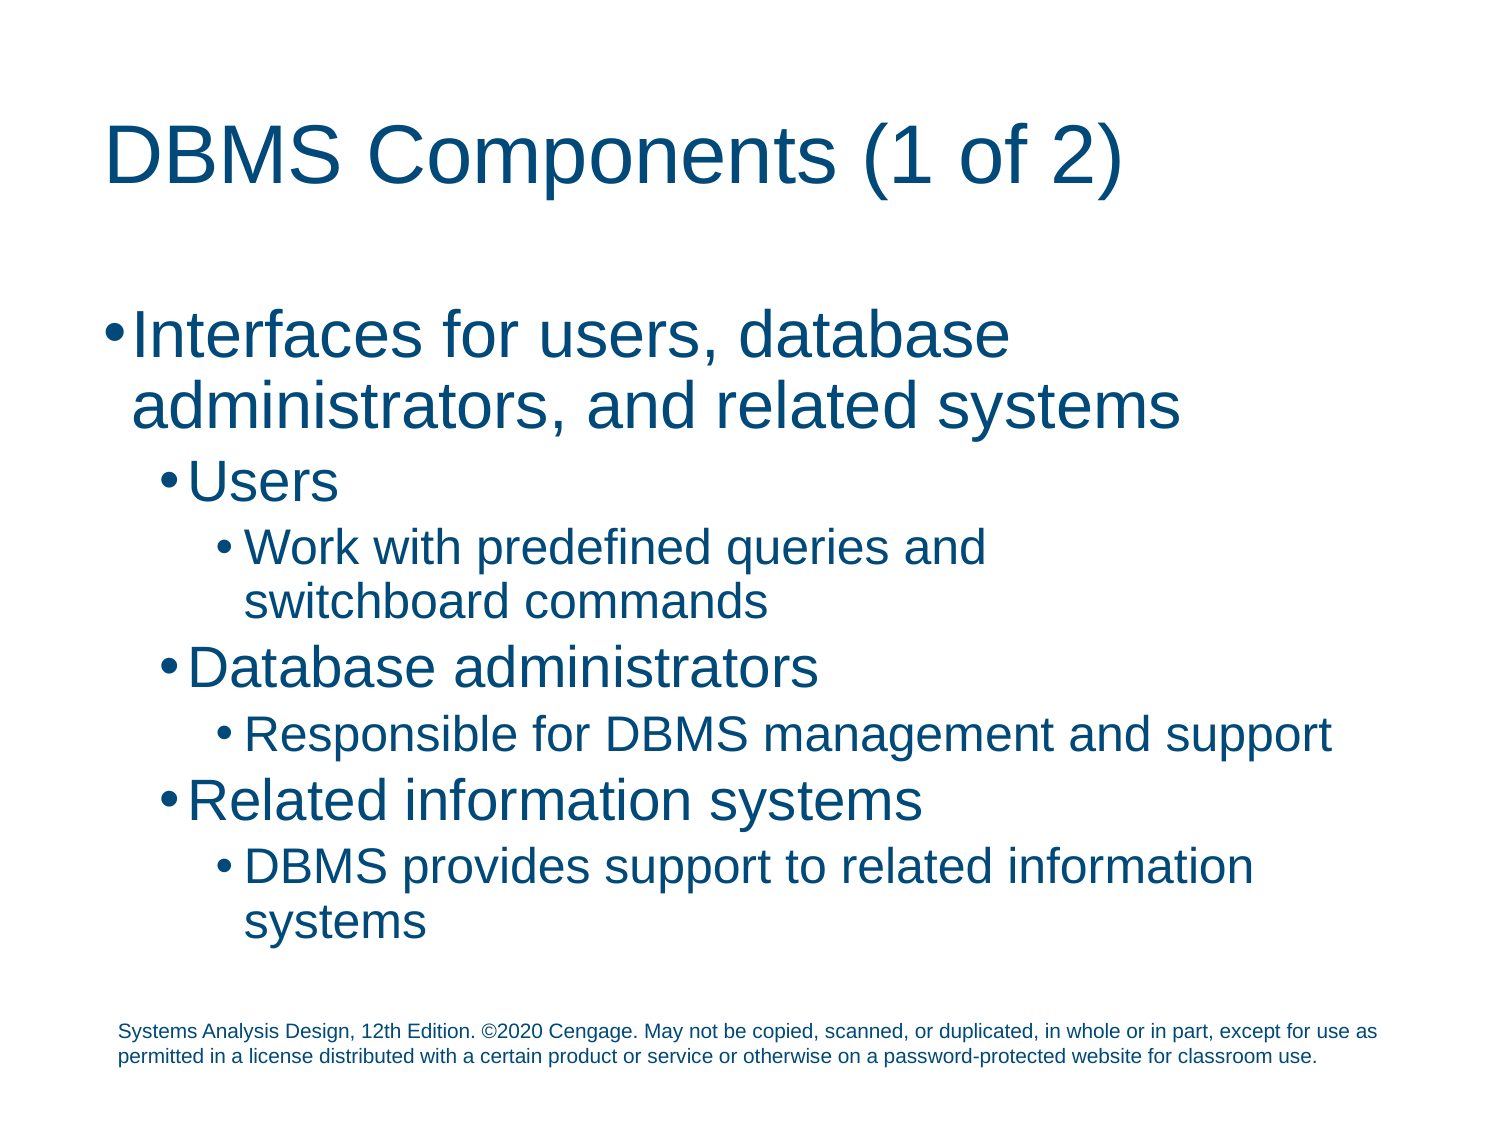

# DBMS Components (1 of 2)
Interfaces for users, database administrators, and related systems
Users
Work with predefined queries and 	switchboard commands
Database administrators
Responsible for DBMS management and support
Related information systems
DBMS provides support to related information systems

Systems Analysis Design, 12th Edition. ©2020 Cengage. May not be copied, scanned, or duplicated, in whole or in part, except for use as permitted in a license distributed with a certain product or service or otherwise on a password-protected website for classroom use.